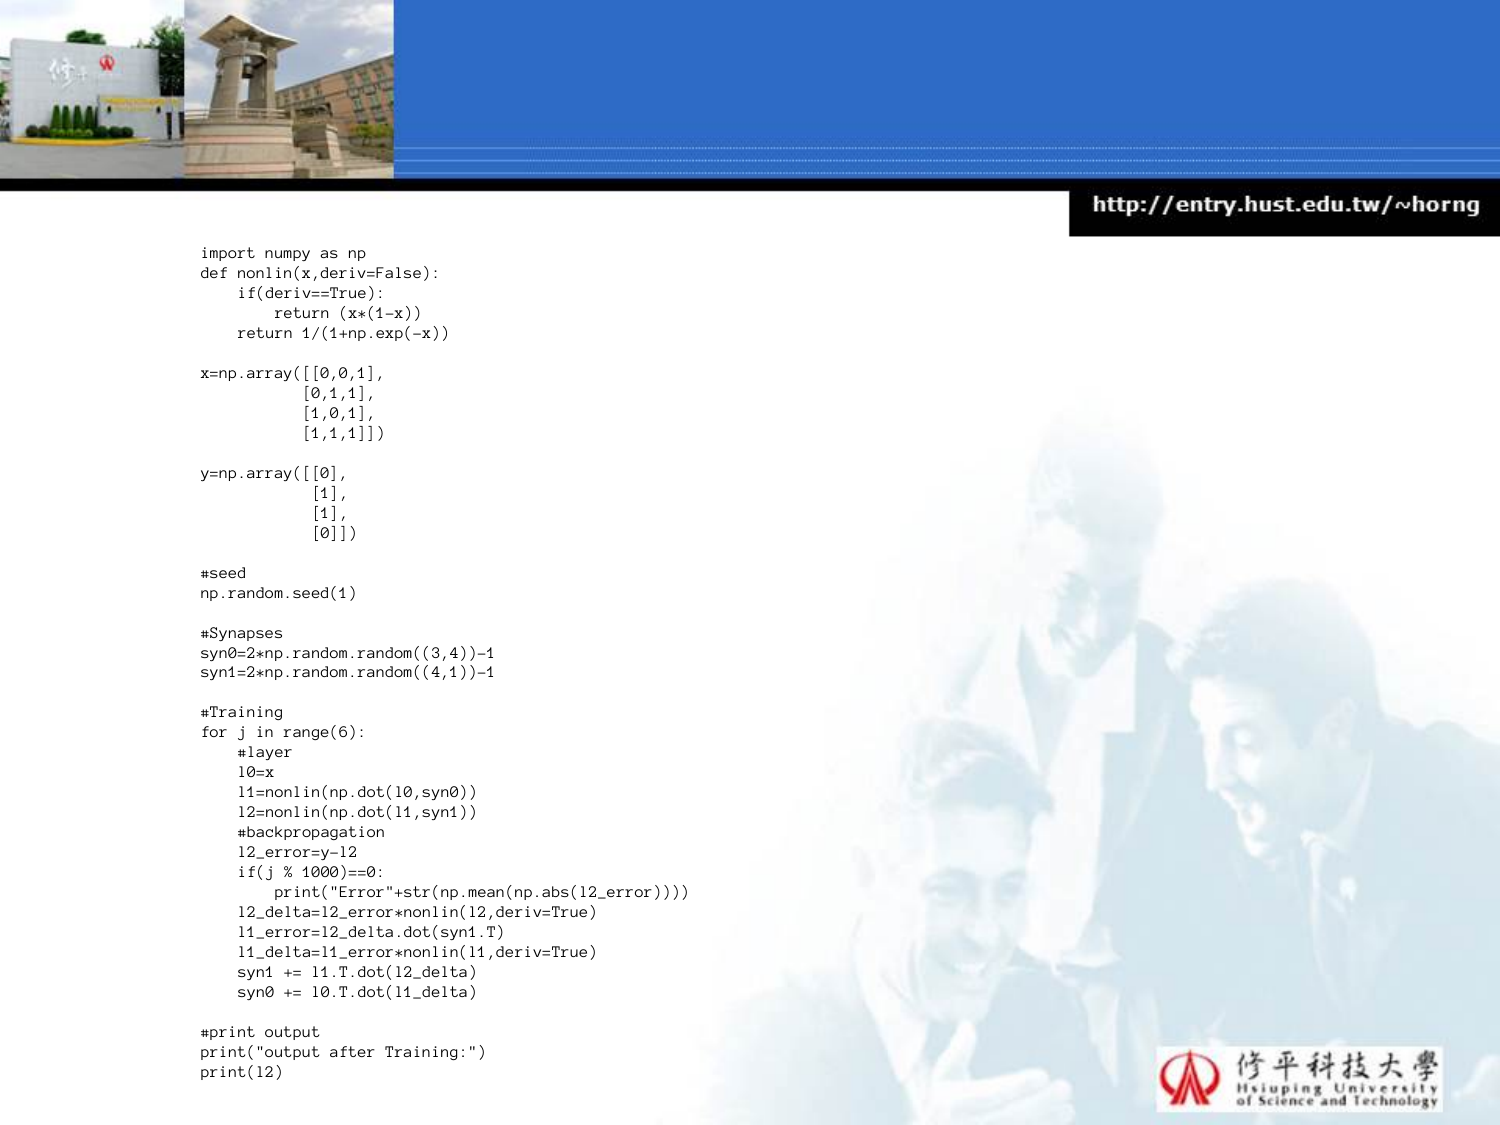

import numpy as np
def nonlin(x,deriv=False):
    if(deriv==True):
        return (x*(1-x))
    return 1/(1+np.exp(-x))
x=np.array([[0,0,1],
           [0,1,1],
           [1,0,1],
           [1,1,1]])
y=np.array([[0],
            [1],
            [1],
            [0]])
#seed
np.random.seed(1)
#Synapses
syn0=2*np.random.random((3,4))-1
syn1=2*np.random.random((4,1))-1
#Training
for j in range(6):
    #layer
    l0=x
    l1=nonlin(np.dot(l0,syn0))
    l2=nonlin(np.dot(l1,syn1))
    #backpropagation
    l2_error=y-l2
    if(j % 1000)==0:
        print("Error"+str(np.mean(np.abs(l2_error))))
    l2_delta=l2_error*nonlin(l2,deriv=True)
    l1_error=l2_delta.dot(syn1.T)
    l1_delta=l1_error*nonlin(l1,deriv=True)
    syn1 += l1.T.dot(l2_delta)
    syn0 += l0.T.dot(l1_delta)
#print output
print("output after Training:")
print(l2)